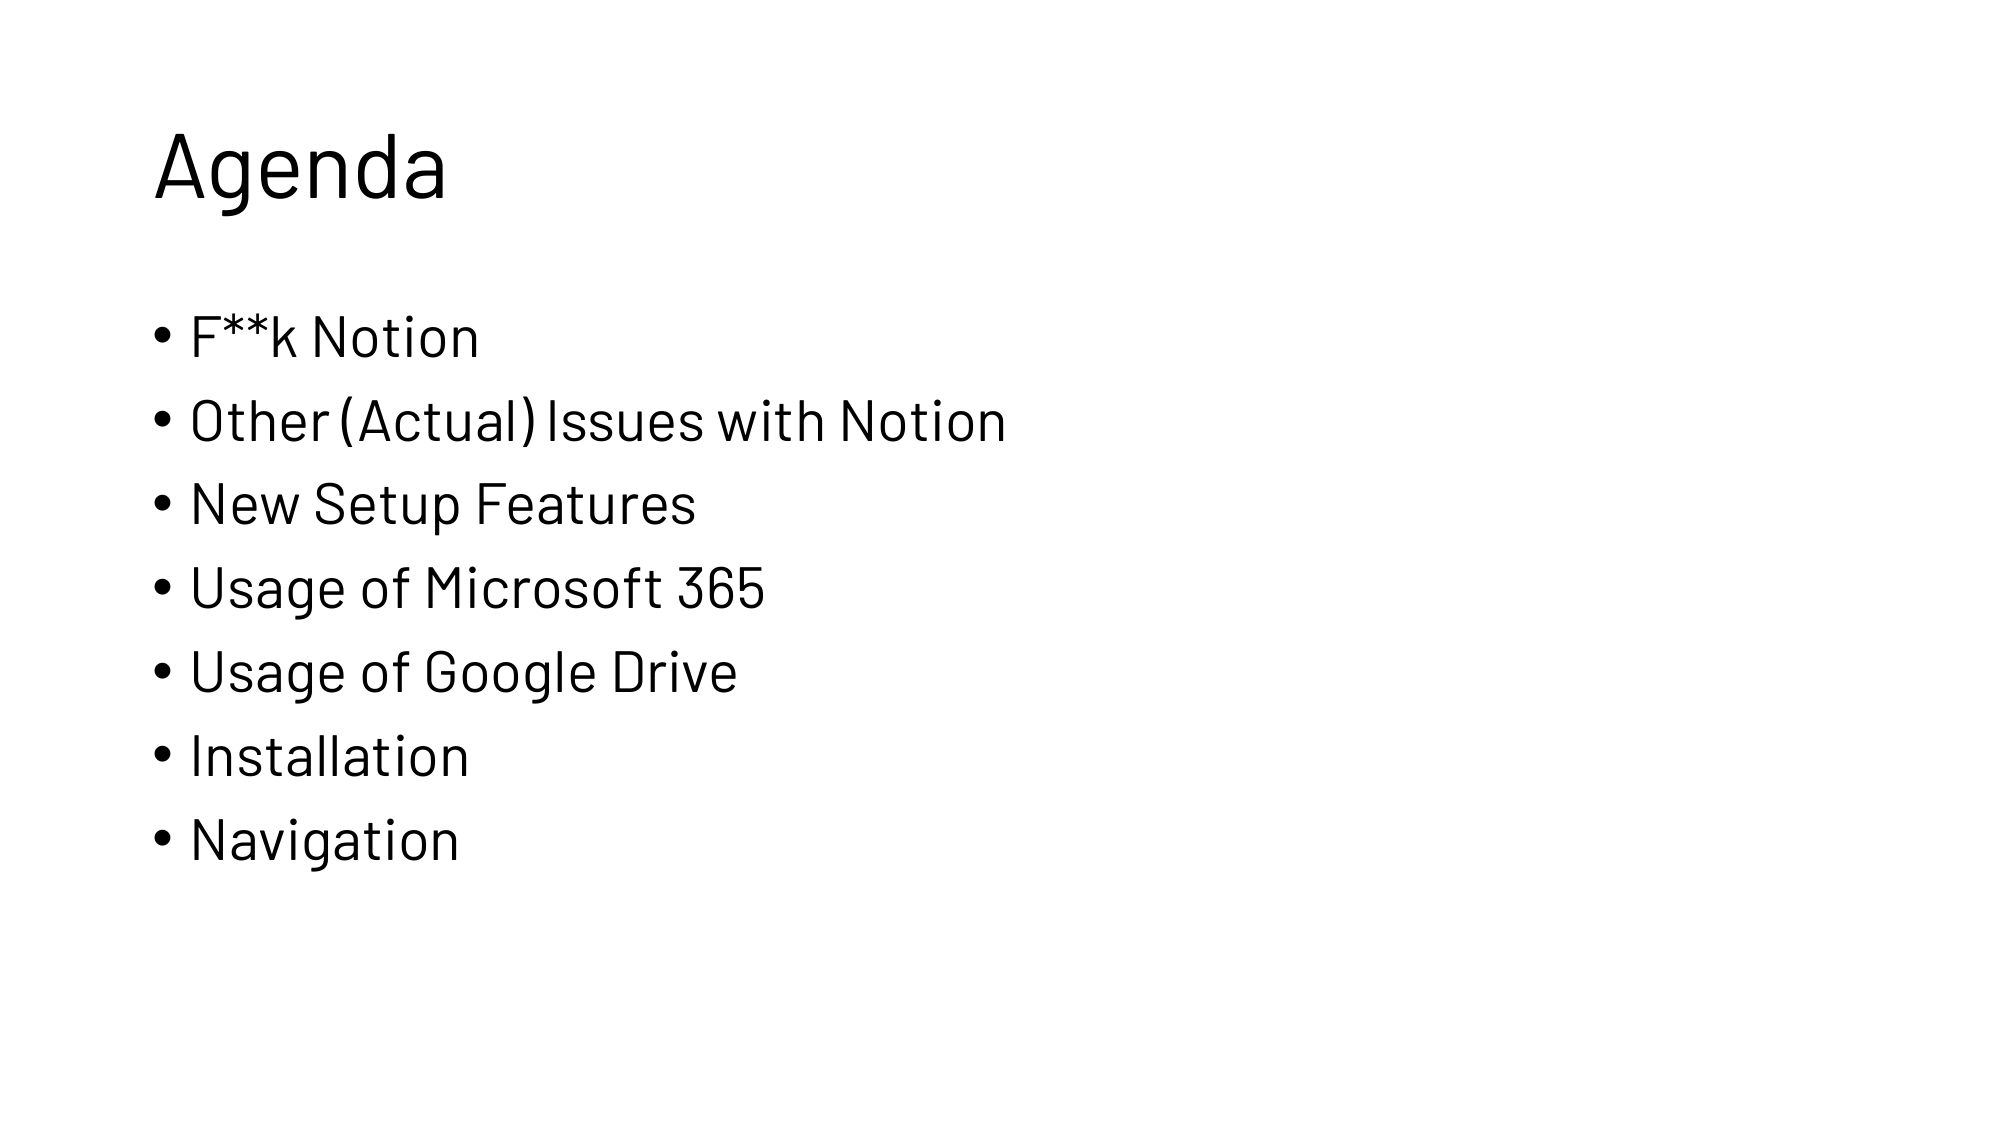

# Agenda
F**k Notion
Other (Actual) Issues with Notion
New Setup Features
Usage of Microsoft 365
Usage of Google Drive
Installation
Navigation